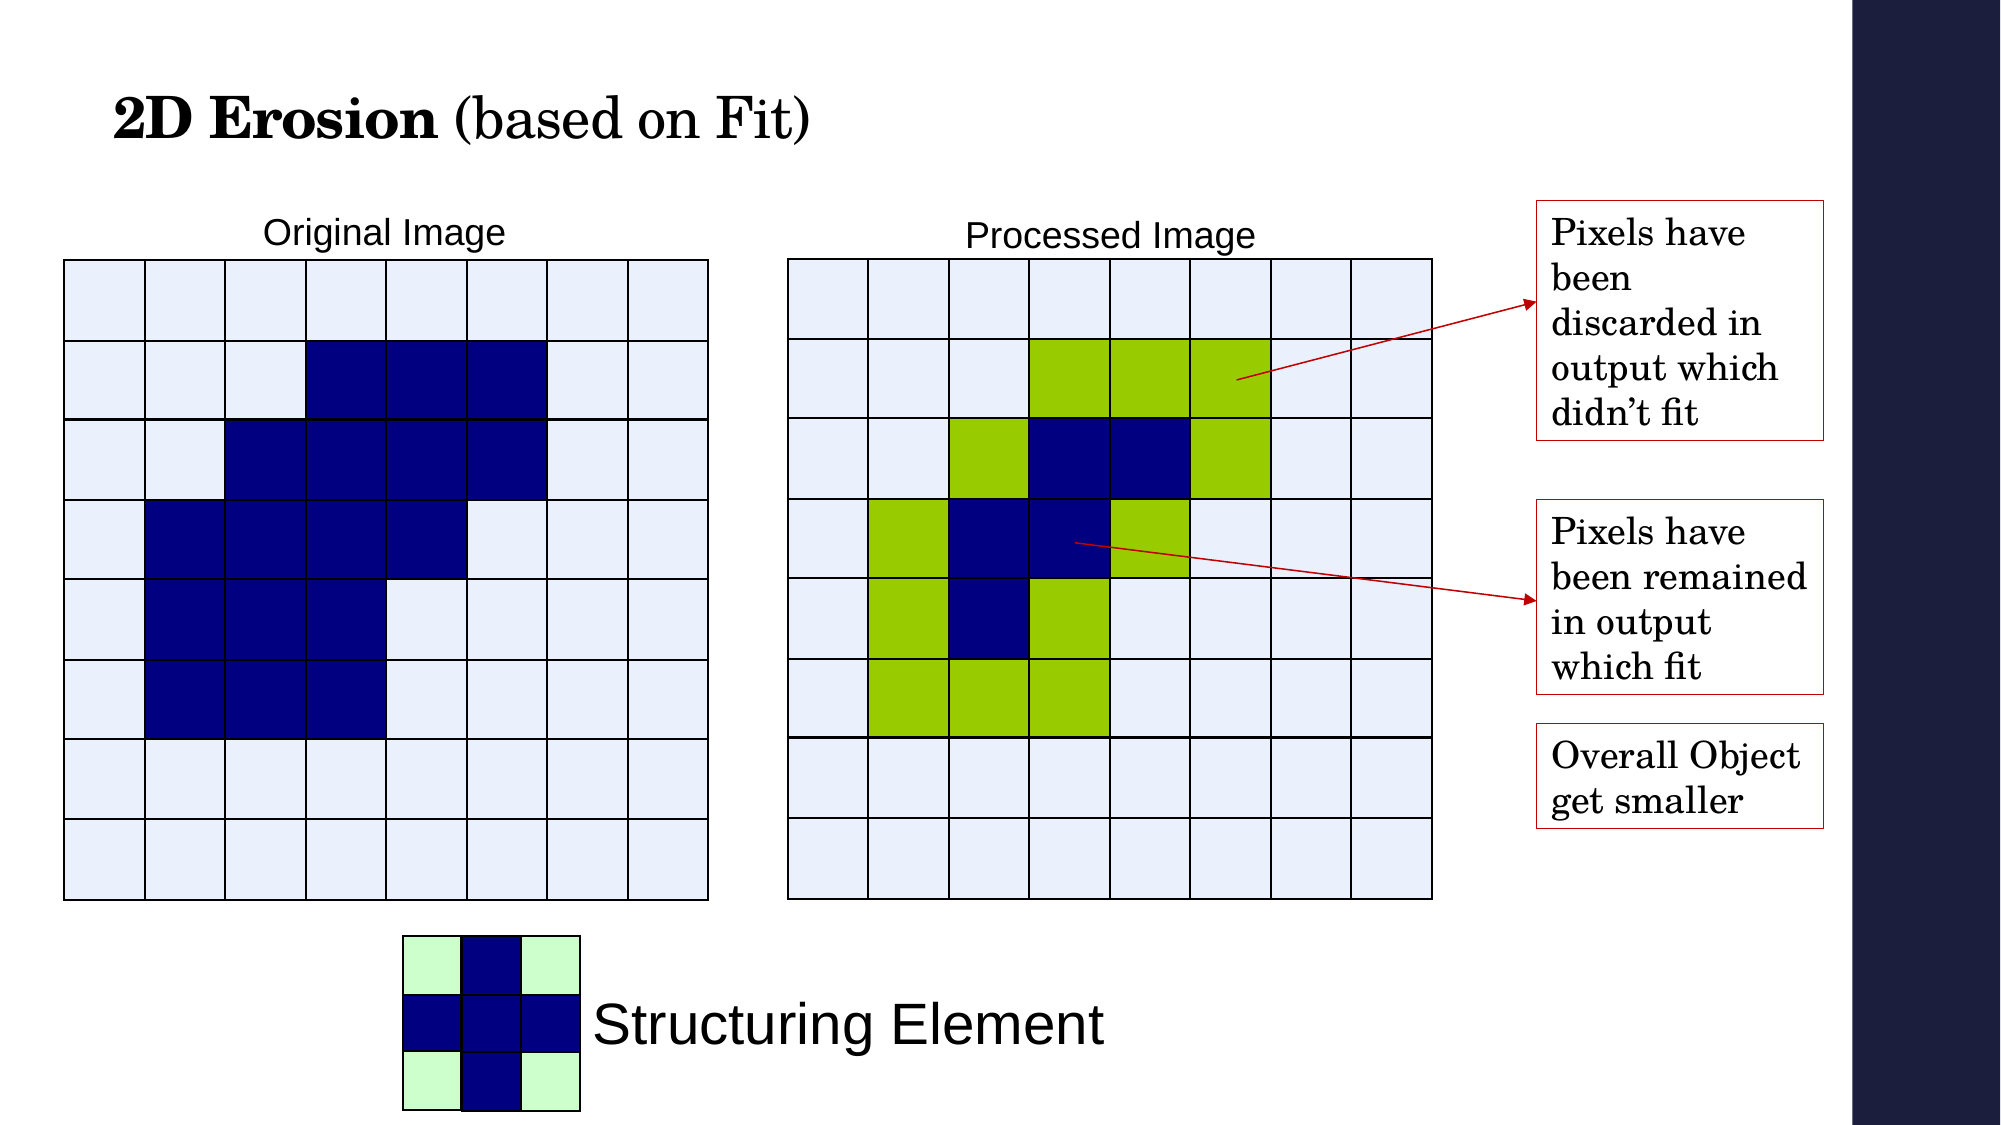

# 2D Erosion (based on Fit)
Original Image
Pixels have been discarded in output which didn’t fit
Processed Image

Pixels have been remained in output which fit

Overall Object get smaller

Structuring Element